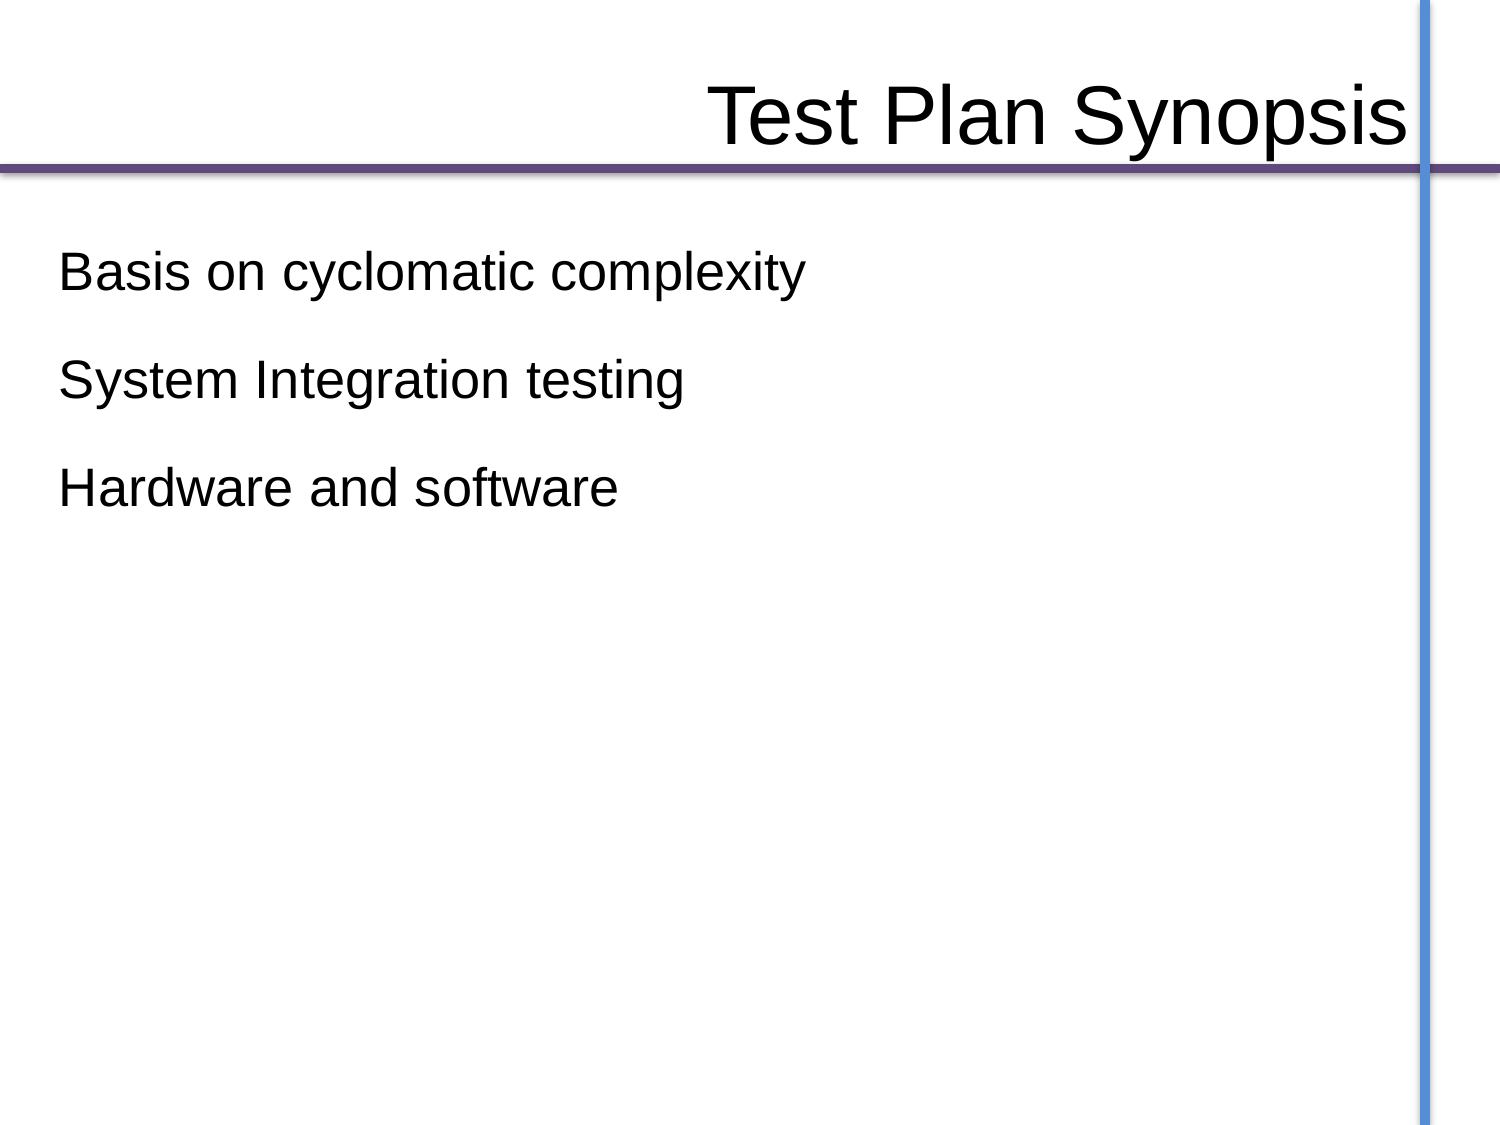

# Test Plan Synopsis
Basis on cyclomatic complexity
System Integration testing
Hardware and software